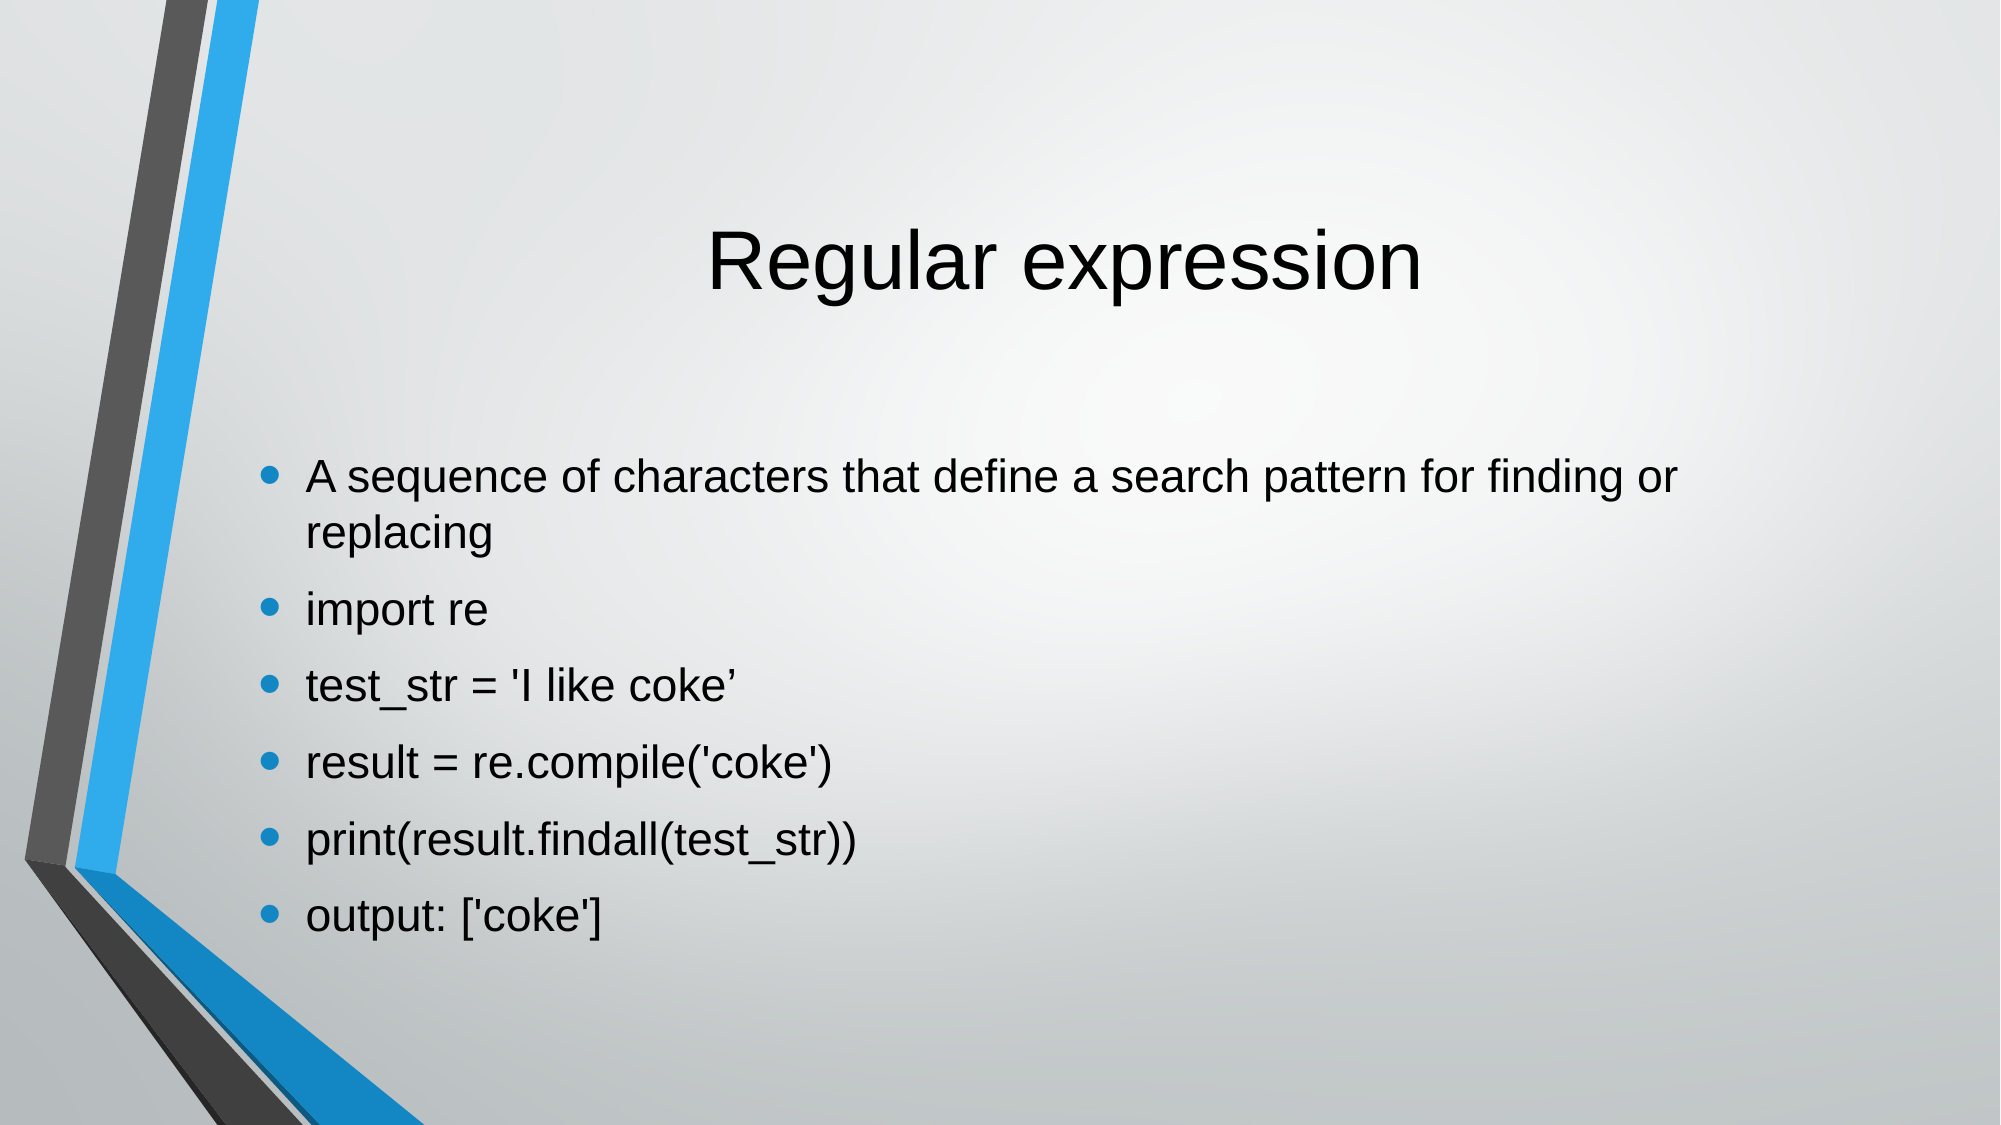

# Regular expression
A sequence of characters that define a search pattern for finding or replacing
import re
test_str = 'I like coke’
result = re.compile('coke')
print(result.findall(test_str))
output: ['coke']